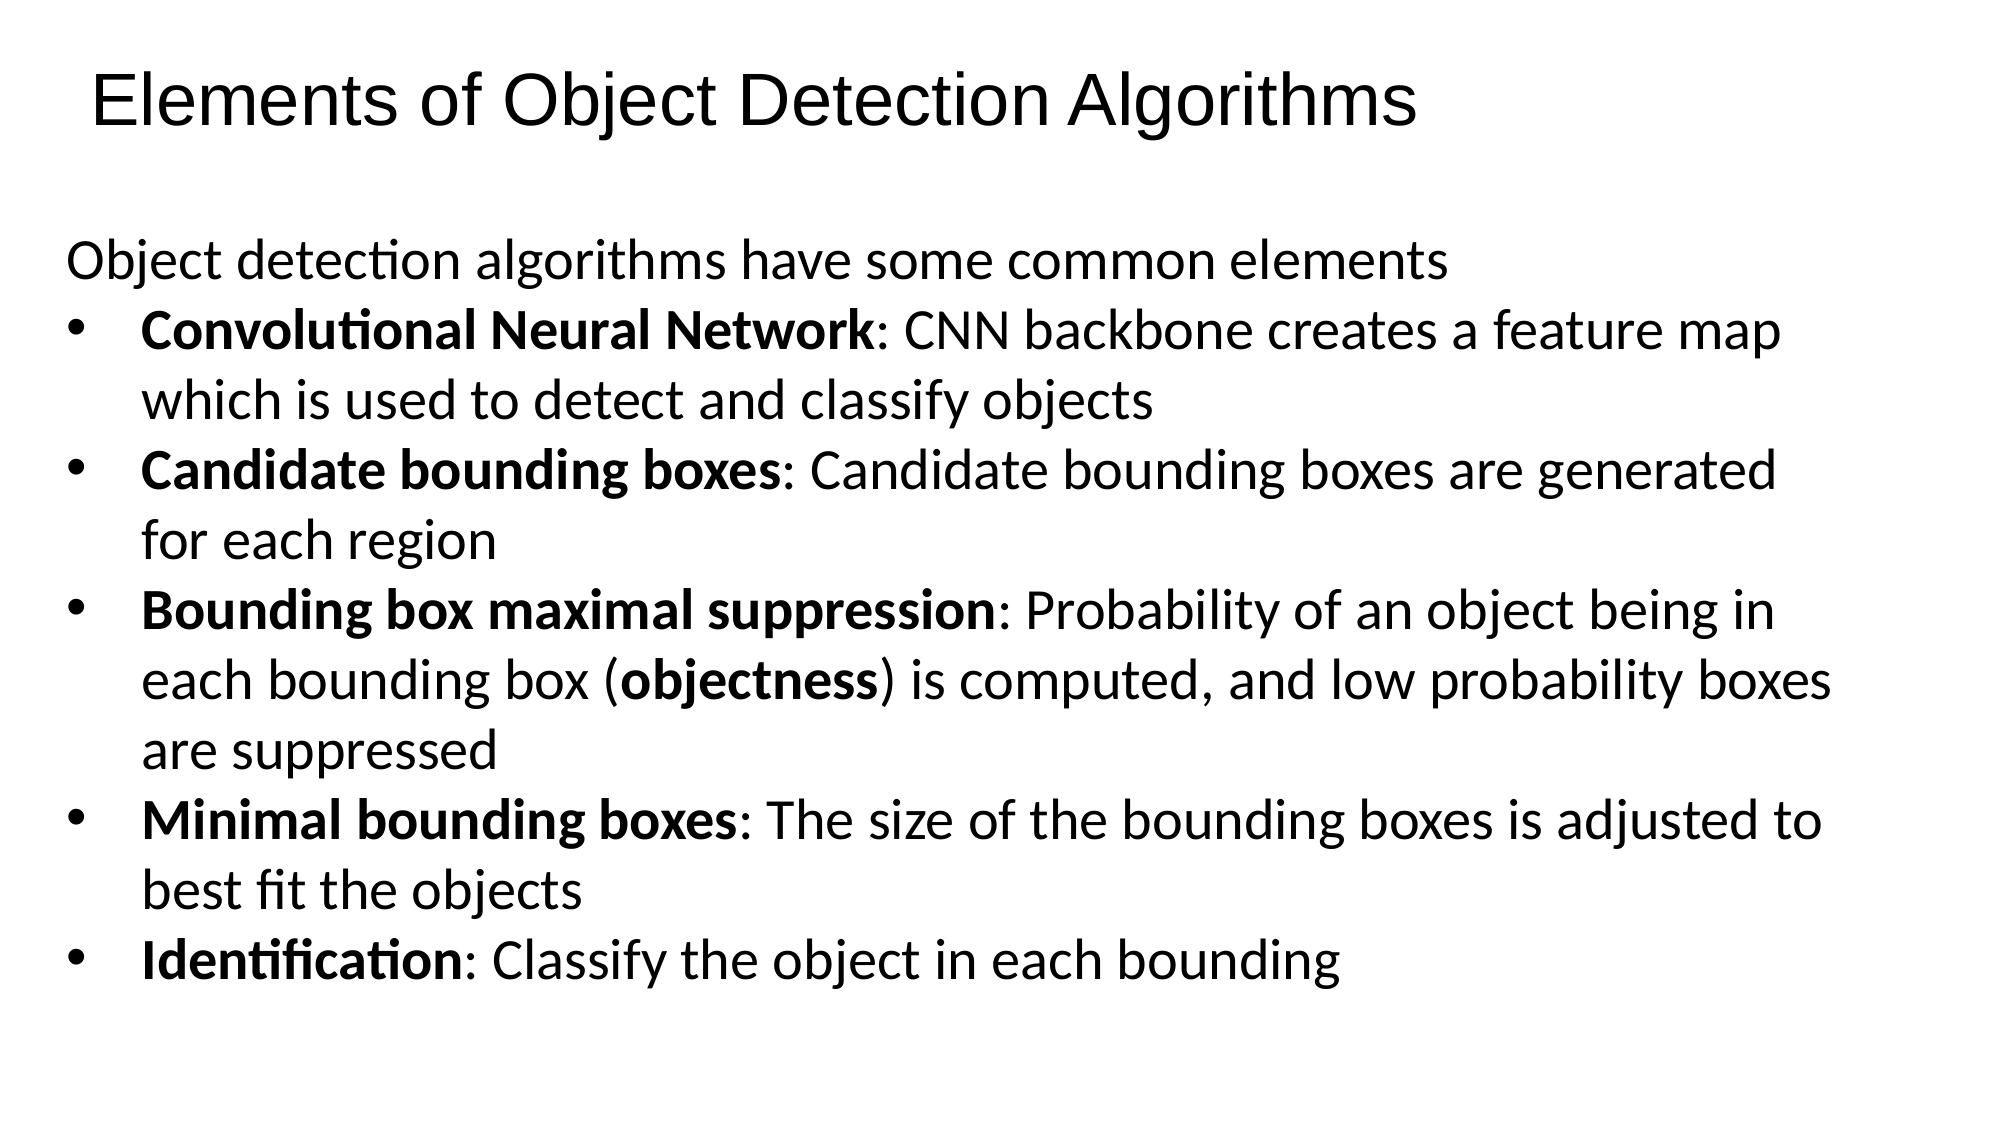

Elements of Object Detection Algorithms
Object detection algorithms have some common elements
Convolutional Neural Network: CNN backbone creates a feature map which is used to detect and classify objects
Candidate bounding boxes: Candidate bounding boxes are generated for each region
Bounding box maximal suppression: Probability of an object being in each bounding box (objectness) is computed, and low probability boxes are suppressed
Minimal bounding boxes: The size of the bounding boxes is adjusted to best fit the objects
Identification: Classify the object in each bounding